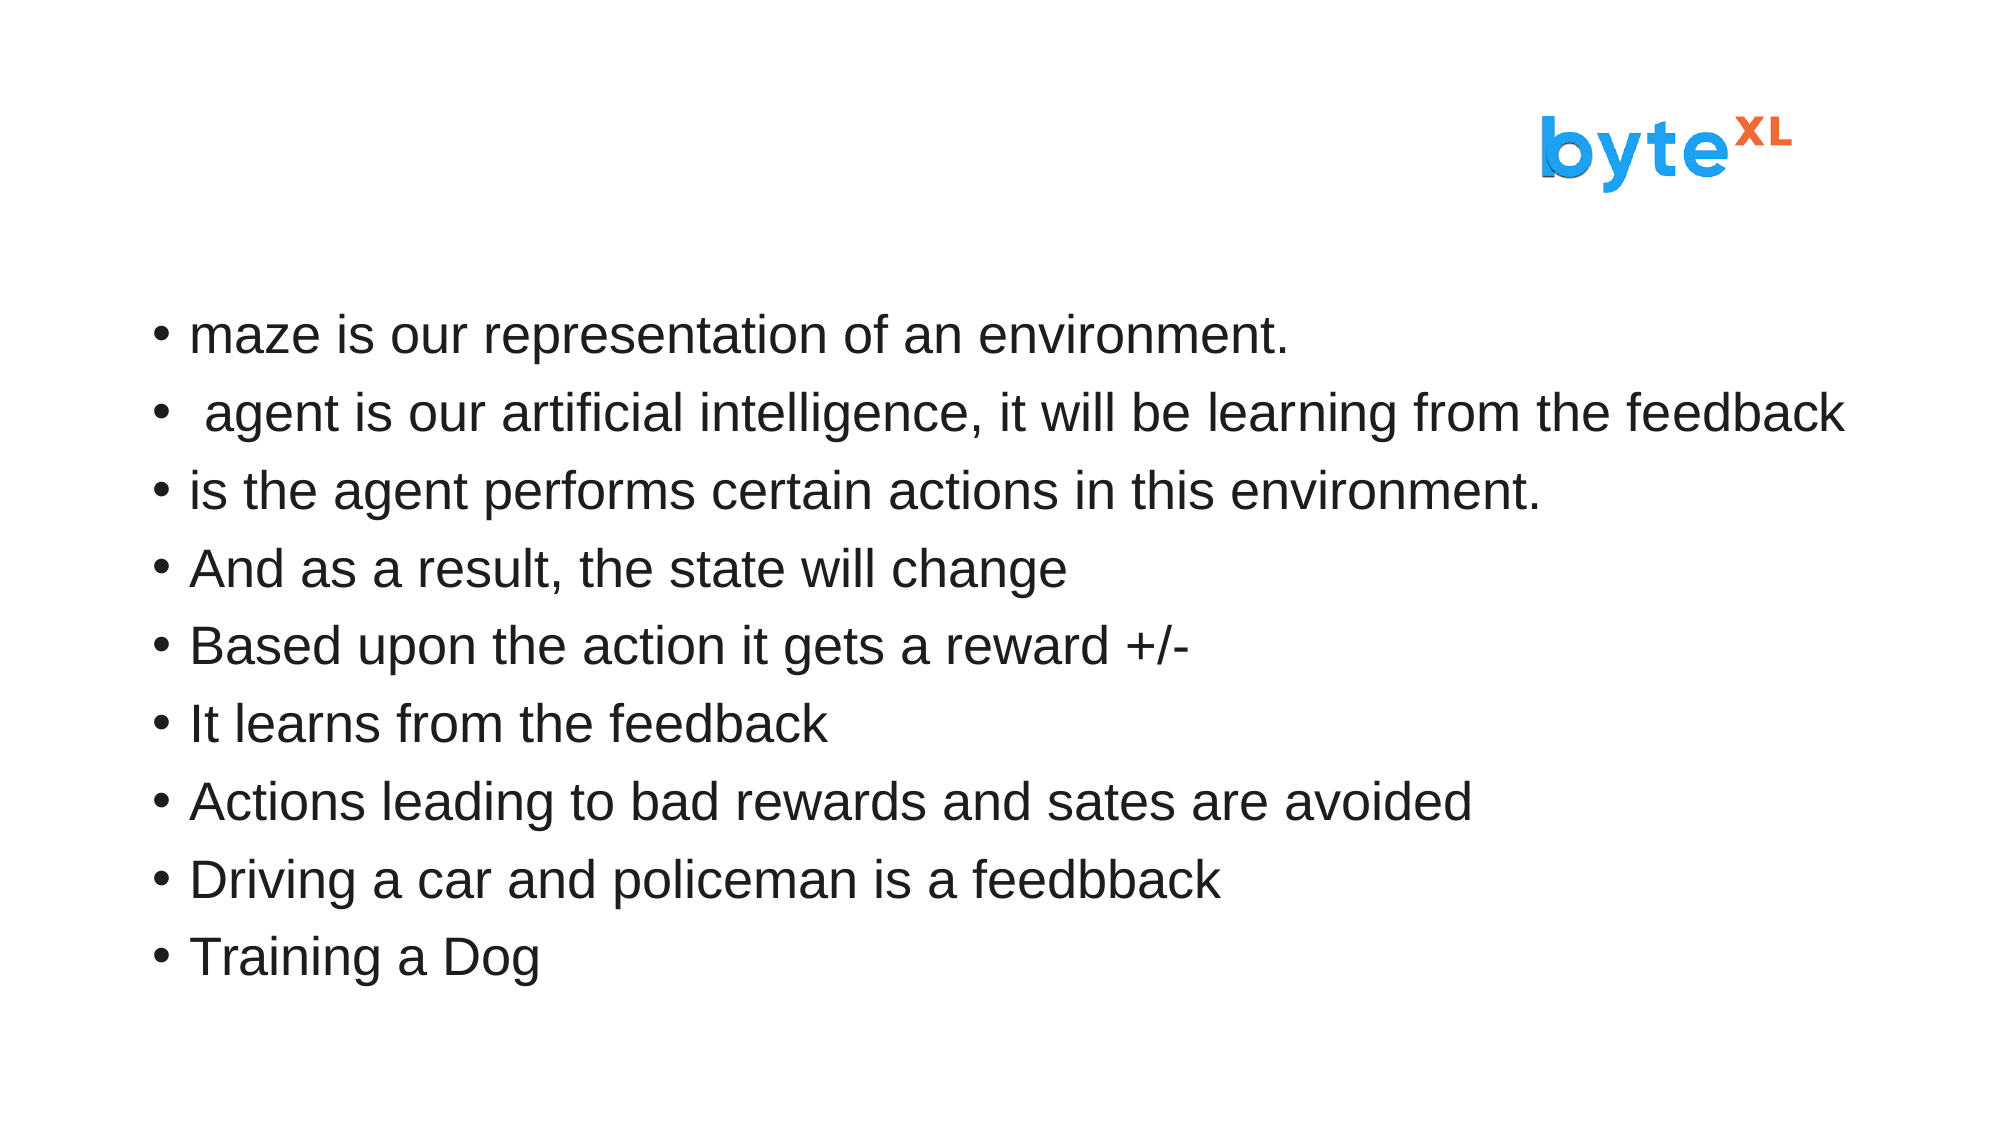

#
maze is our representation of an environment.
 agent is our artificial intelligence, it will be learning from the feedback
is the agent performs certain actions in this environment.
And as a result, the state will change
Based upon the action it gets a reward +/-
It learns from the feedback
Actions leading to bad rewards and sates are avoided
Driving a car and policeman is a feedbback
Training a Dog